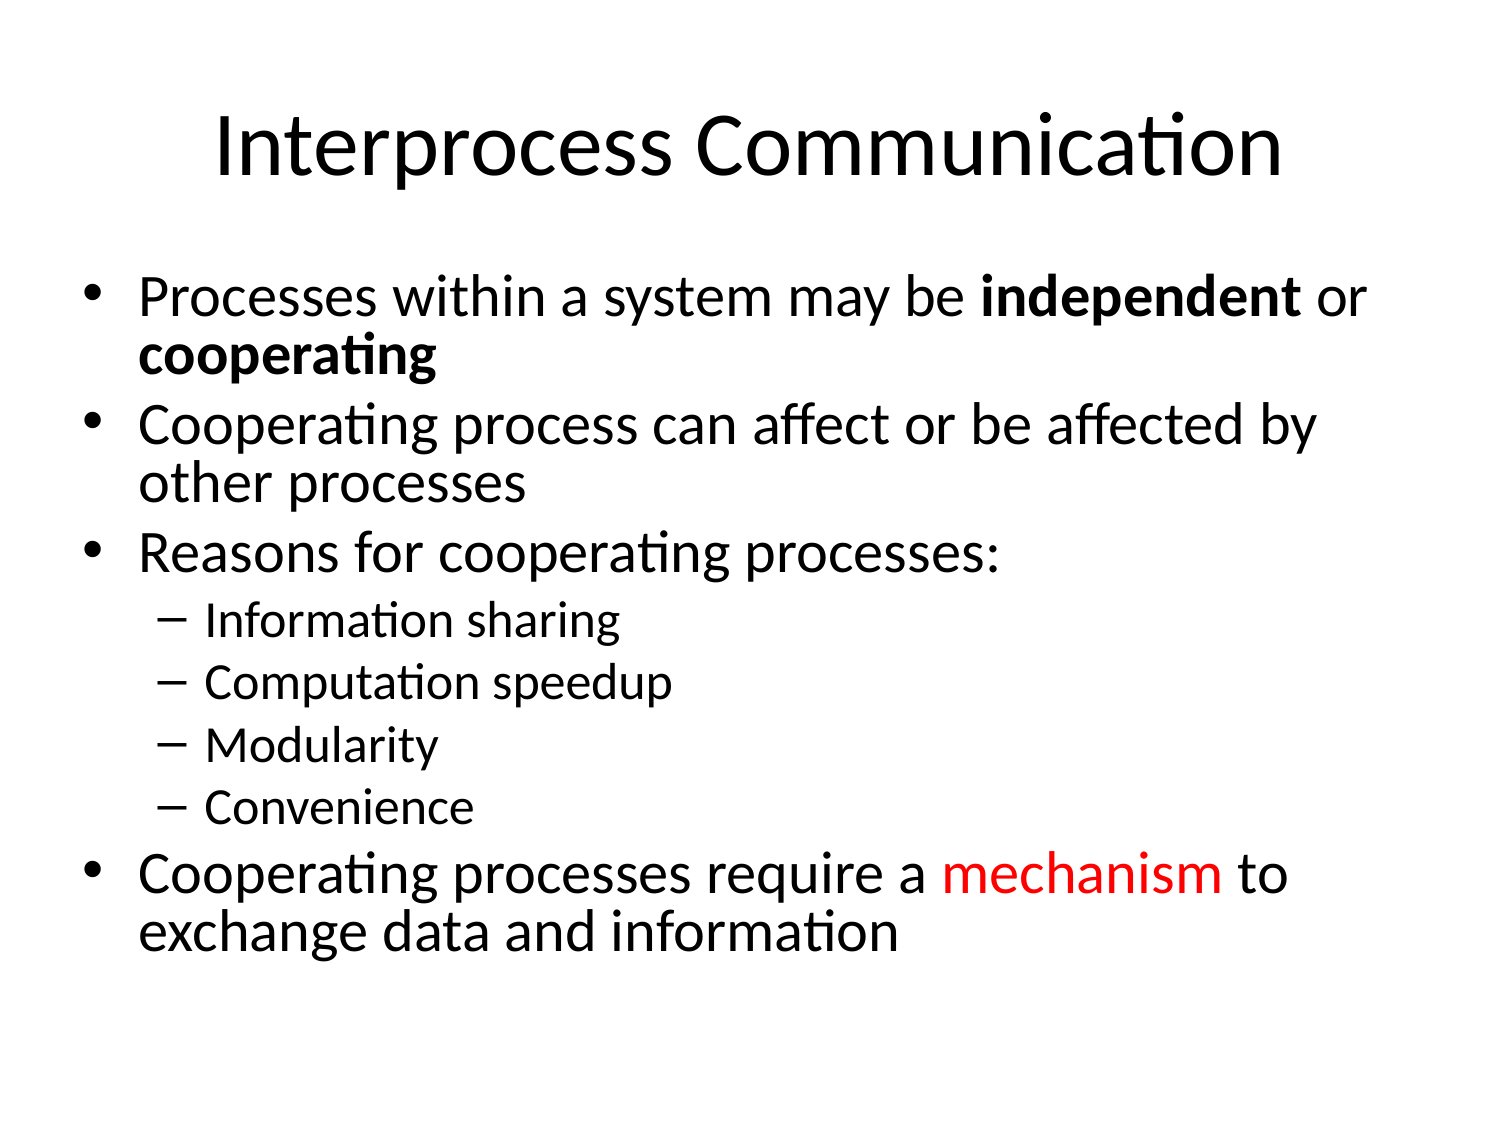

# Interprocess Communication
Processes within a system may be independent or cooperating
Cooperating process can affect or be affected by other processes
Reasons for cooperating processes:
Information sharing
Computation speedup
Modularity
Convenience
Cooperating processes require a mechanism to exchange data and information